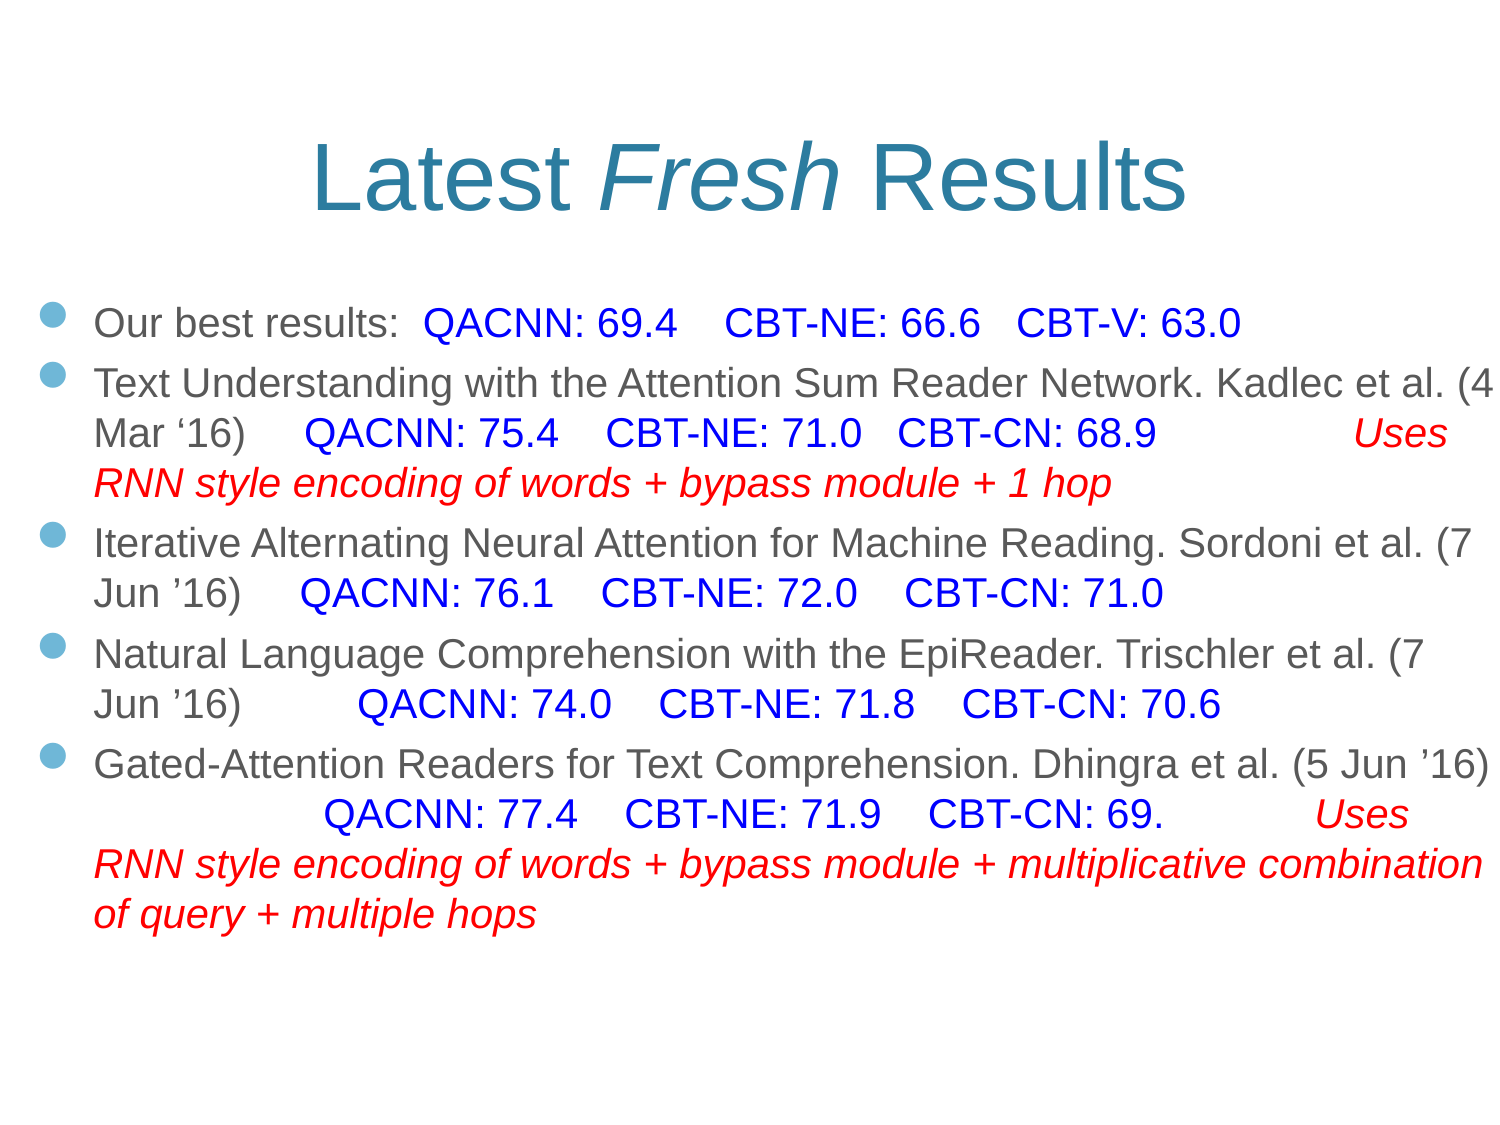

# Latest Fresh Results

Our best results:  QACNN: 69.4    CBT-NE: 66.6   CBT-V: 63.0
Text Understanding with the Attention Sum Reader Network. Kadlec et al. (4 Mar ‘16)     QACNN: 75.4    CBT-NE: 71.0   CBT-CN: 68.9                 Uses RNN style encoding of words + bypass module + 1 hop
Iterative Alternating Neural Attention for Machine Reading. Sordoni et al. (7 Jun ’16)     QACNN: 76.1    CBT-NE: 72.0    CBT-CN: 71.0
Natural Language Comprehension with the EpiReader. Trischler et al. (7 Jun ’16)          QACNN: 74.0    CBT-NE: 71.8    CBT-CN: 70.6
Gated-Attention Readers for Text Comprehension. Dhingra et al. (5 Jun ’16)                     QACNN: 77.4    CBT-NE: 71.9    CBT-CN: 69.             Uses RNN style encoding of words + bypass module + multiplicative combination of query + multiple hops